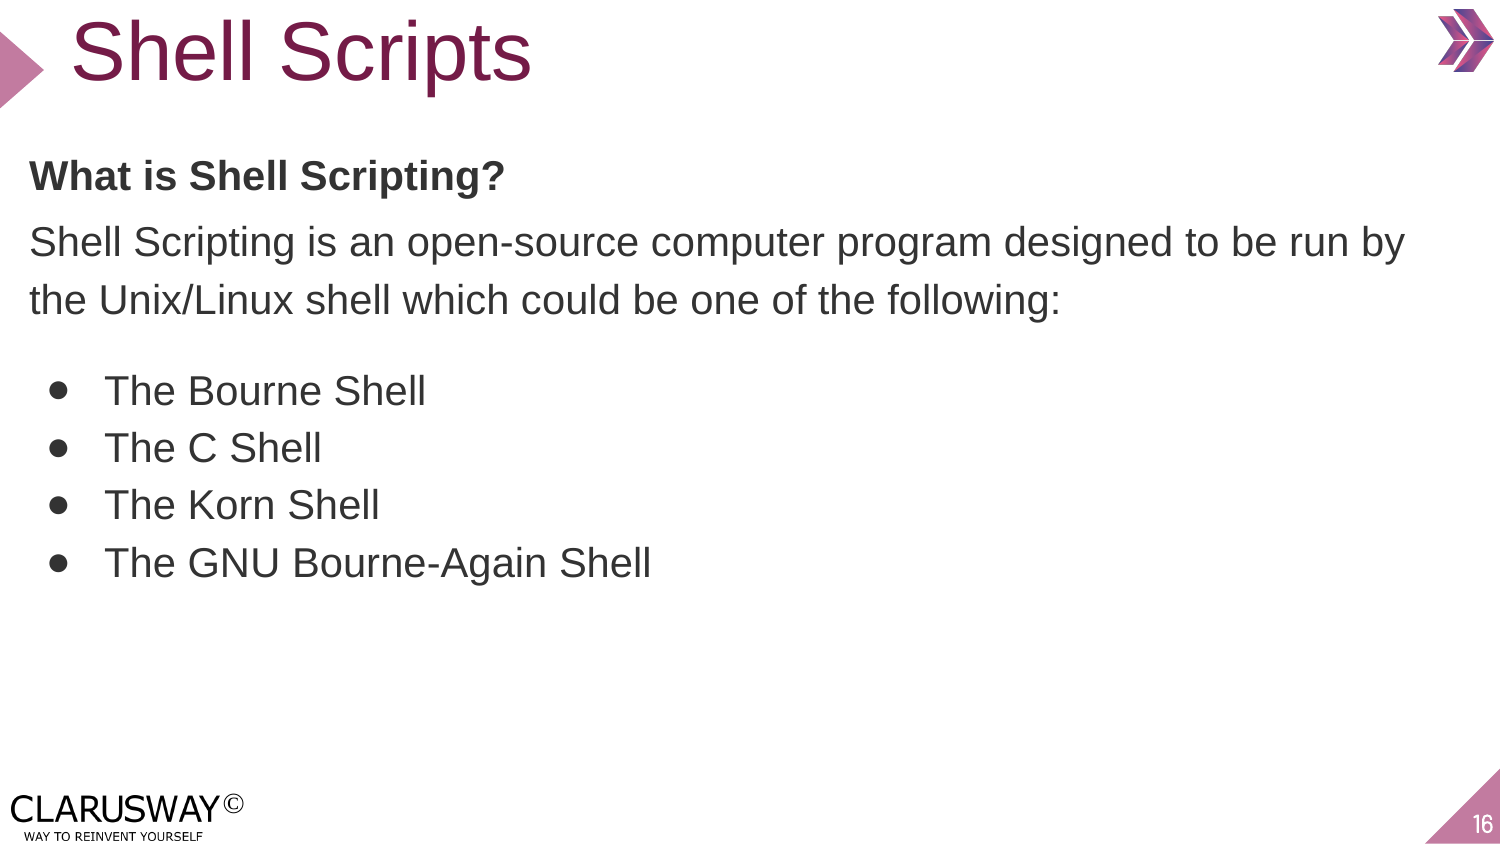

Shell Scripts
What is Shell Scripting?
Shell Scripting is an open-source computer program designed to be run by the Unix/Linux shell which could be one of the following:
The Bourne Shell
The C Shell
The Korn Shell
The GNU Bourne-Again Shell
16